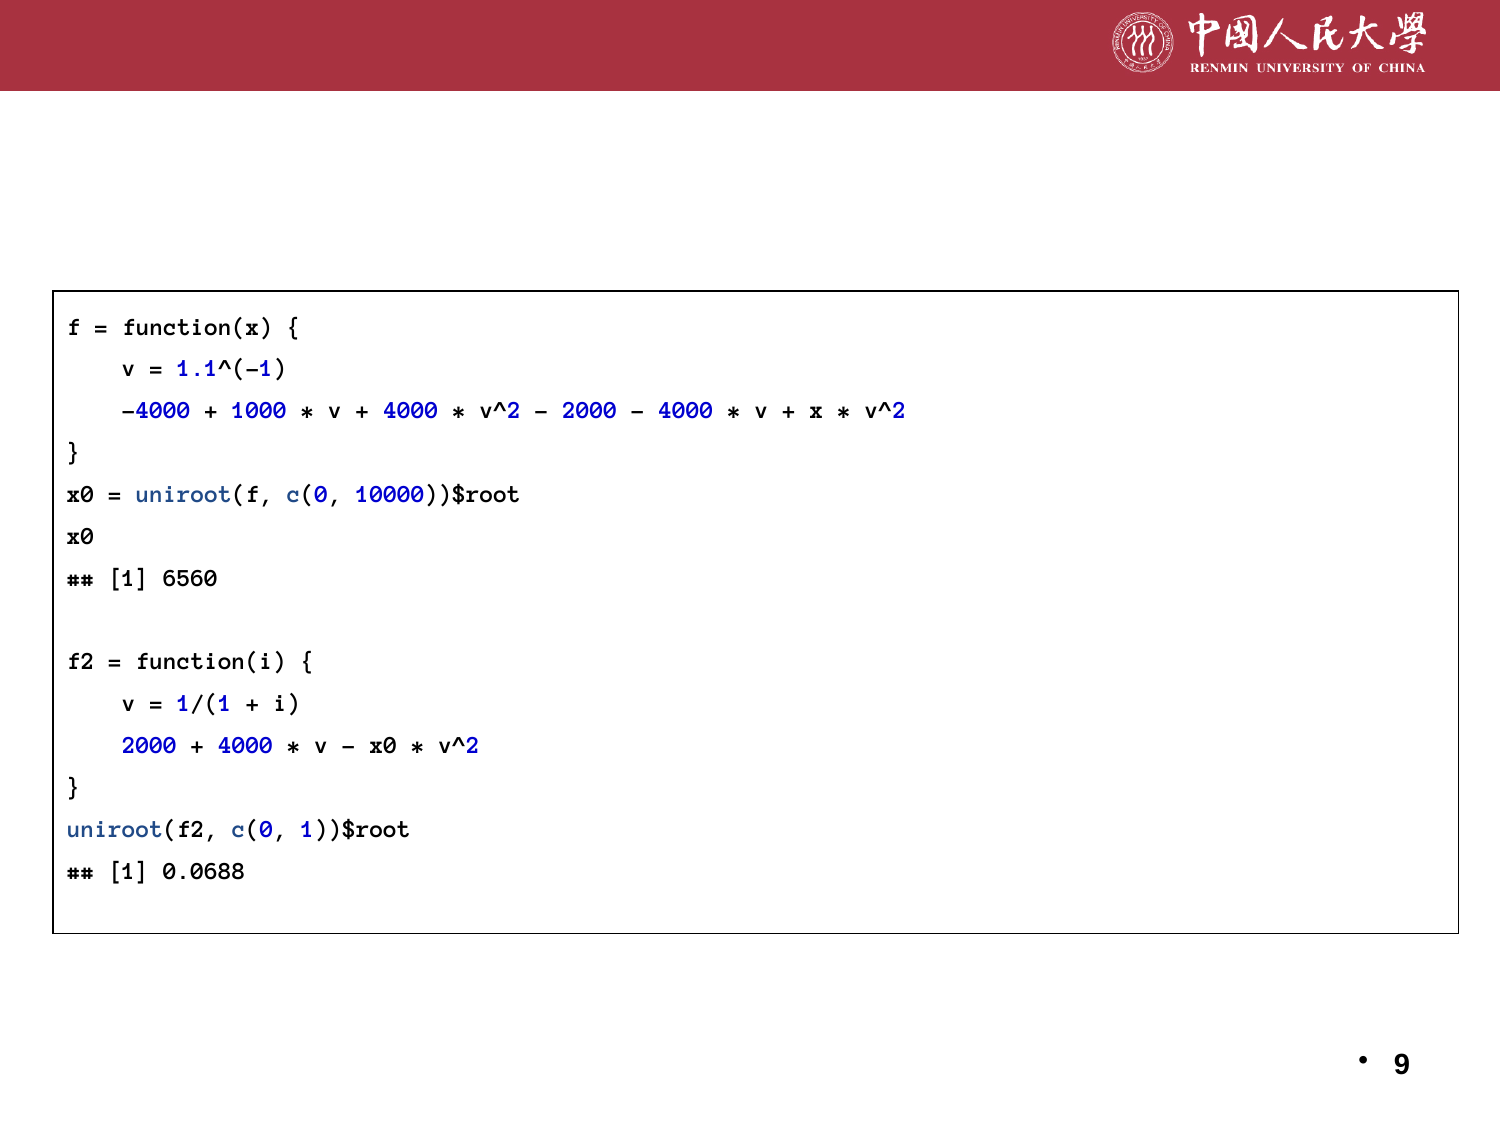

f = function(x) {
    v = 1.1^(-1)
    -4000 + 1000 * v + 4000 * v^2 - 2000 - 4000 * v + x * v^2
}
x0 = uniroot(f, c(0, 10000))$root
x0
## [1] 6560

f2 = function(i) {
    v = 1/(1 + i)
    2000 + 4000 * v - x0 * v^2
}
uniroot(f2, c(0, 1))$root
## [1] 0.0688

9